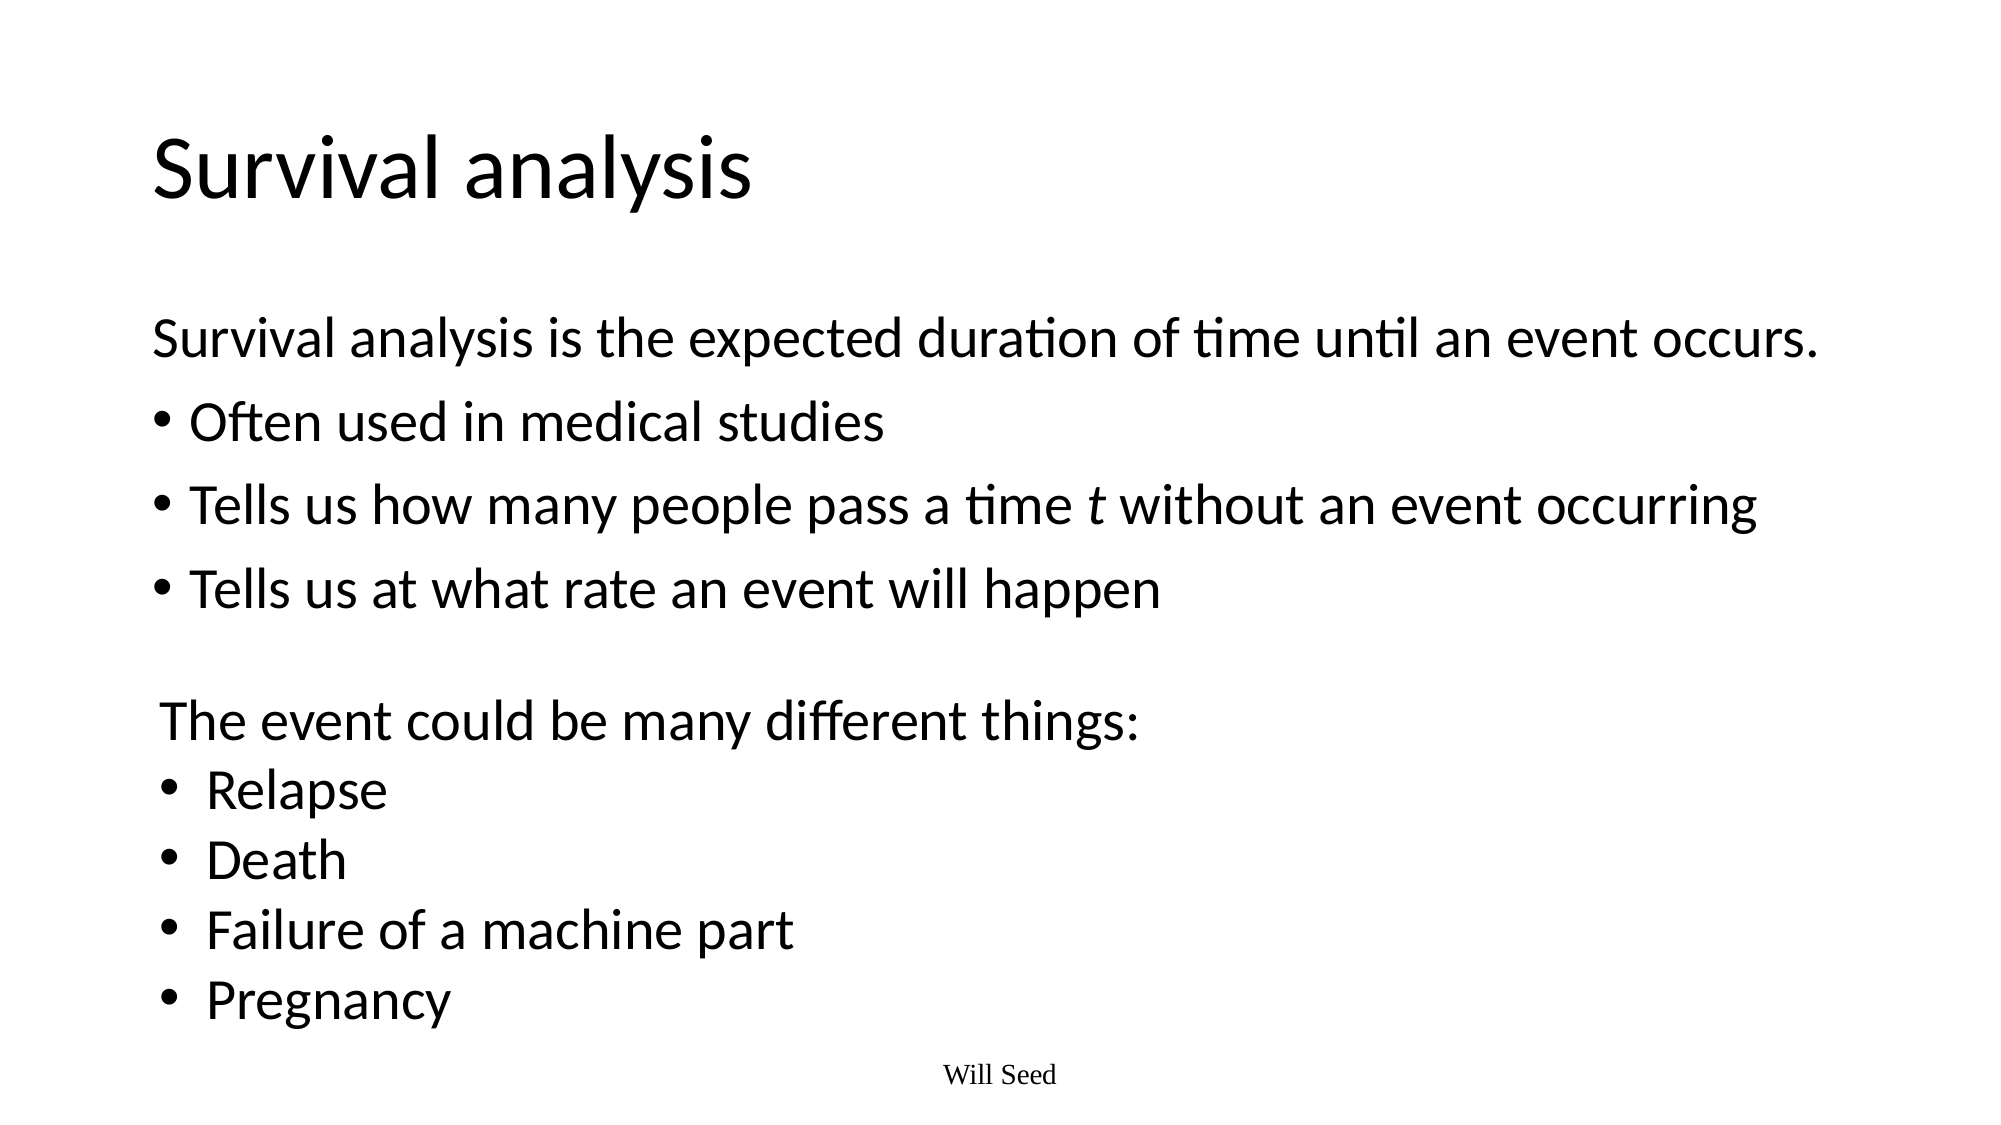

# Survival analysis
Survival analysis is the expected duration of time until an event occurs.
Often used in medical studies
Tells us how many people pass a time t without an event occurring
Tells us at what rate an event will happen
The event could be many different things:
Relapse
Death
Failure of a machine part
Pregnancy
Will Seed